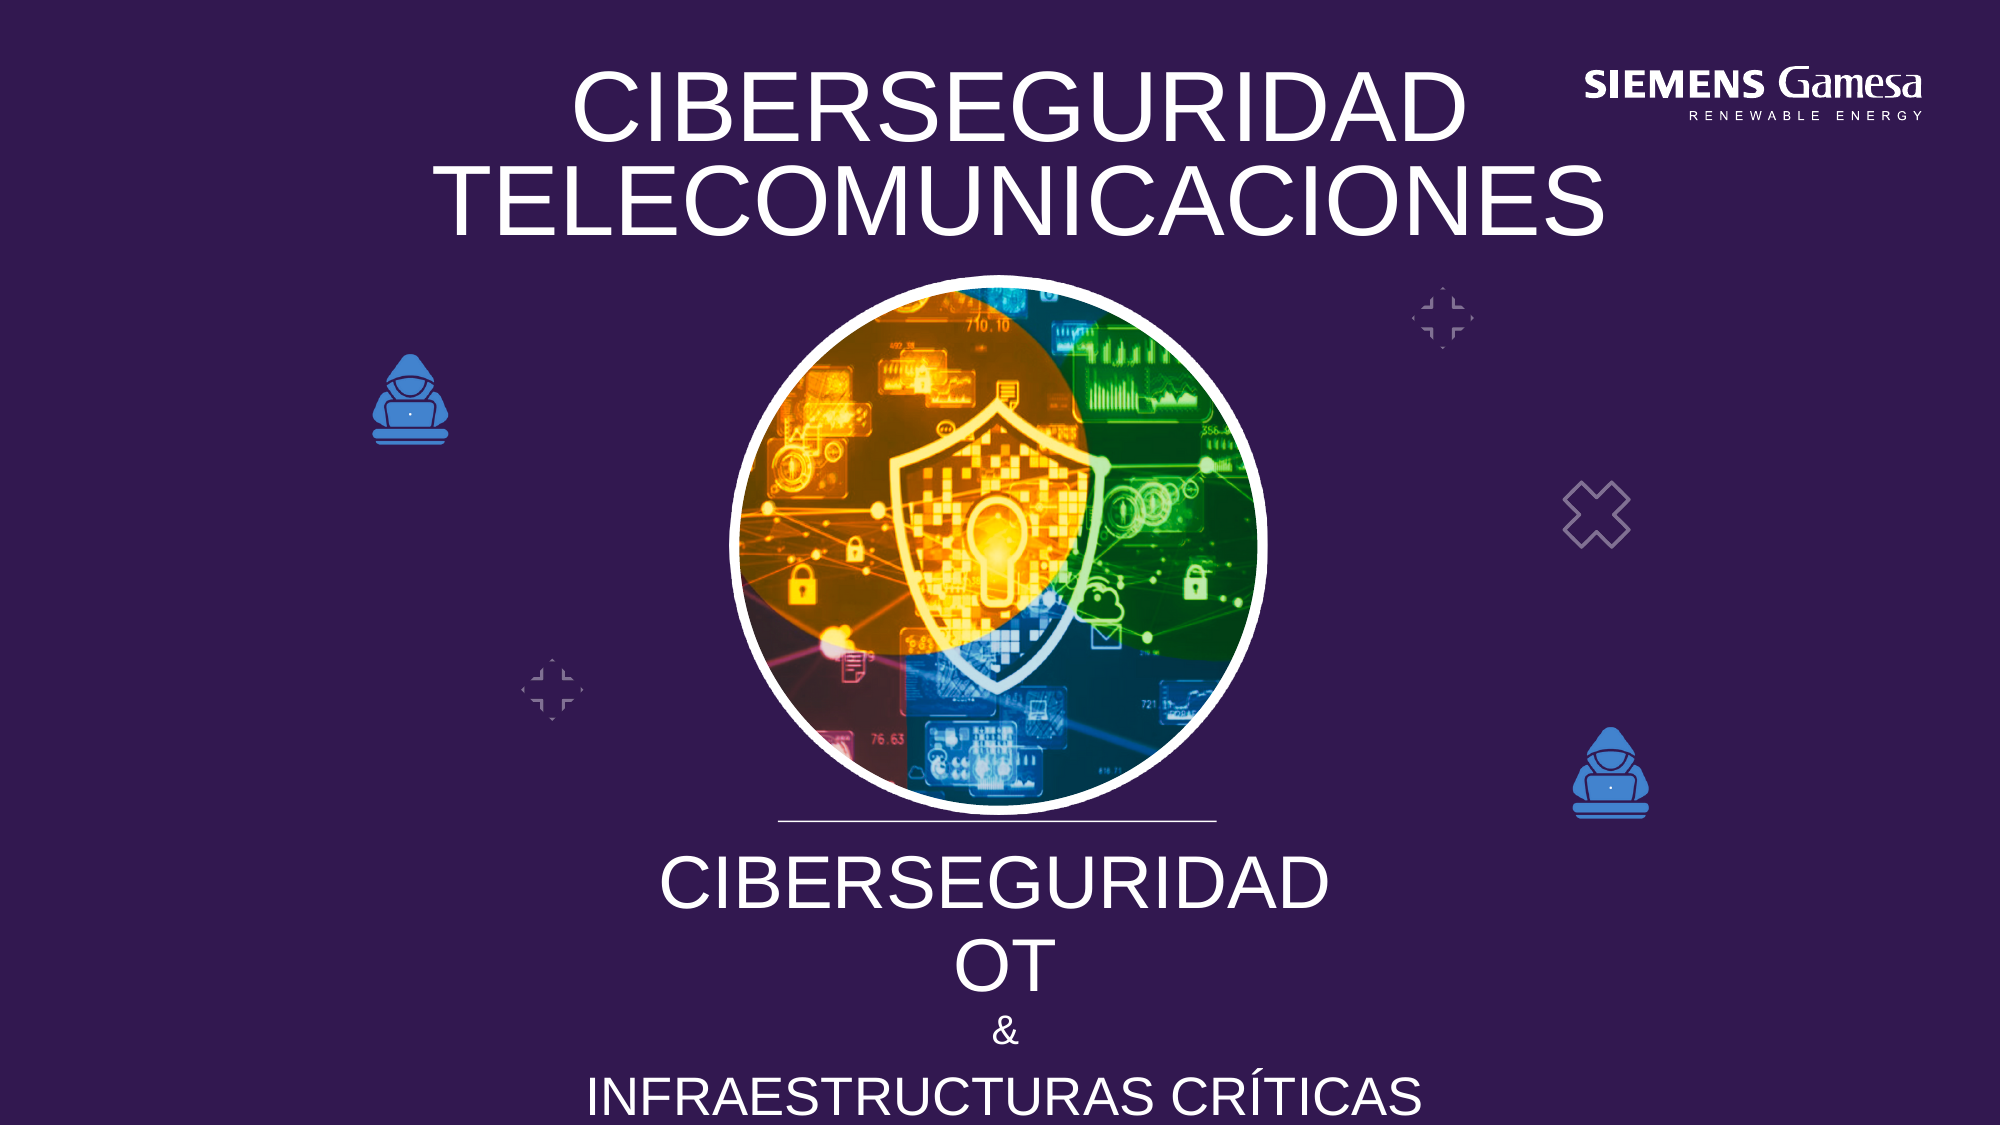

CIBERSEGURIDAD TELECOMUNICACIONES

CIBERSEGURIDAD
OT
&

INFRAESTRUCTURAS CRÍTICAS